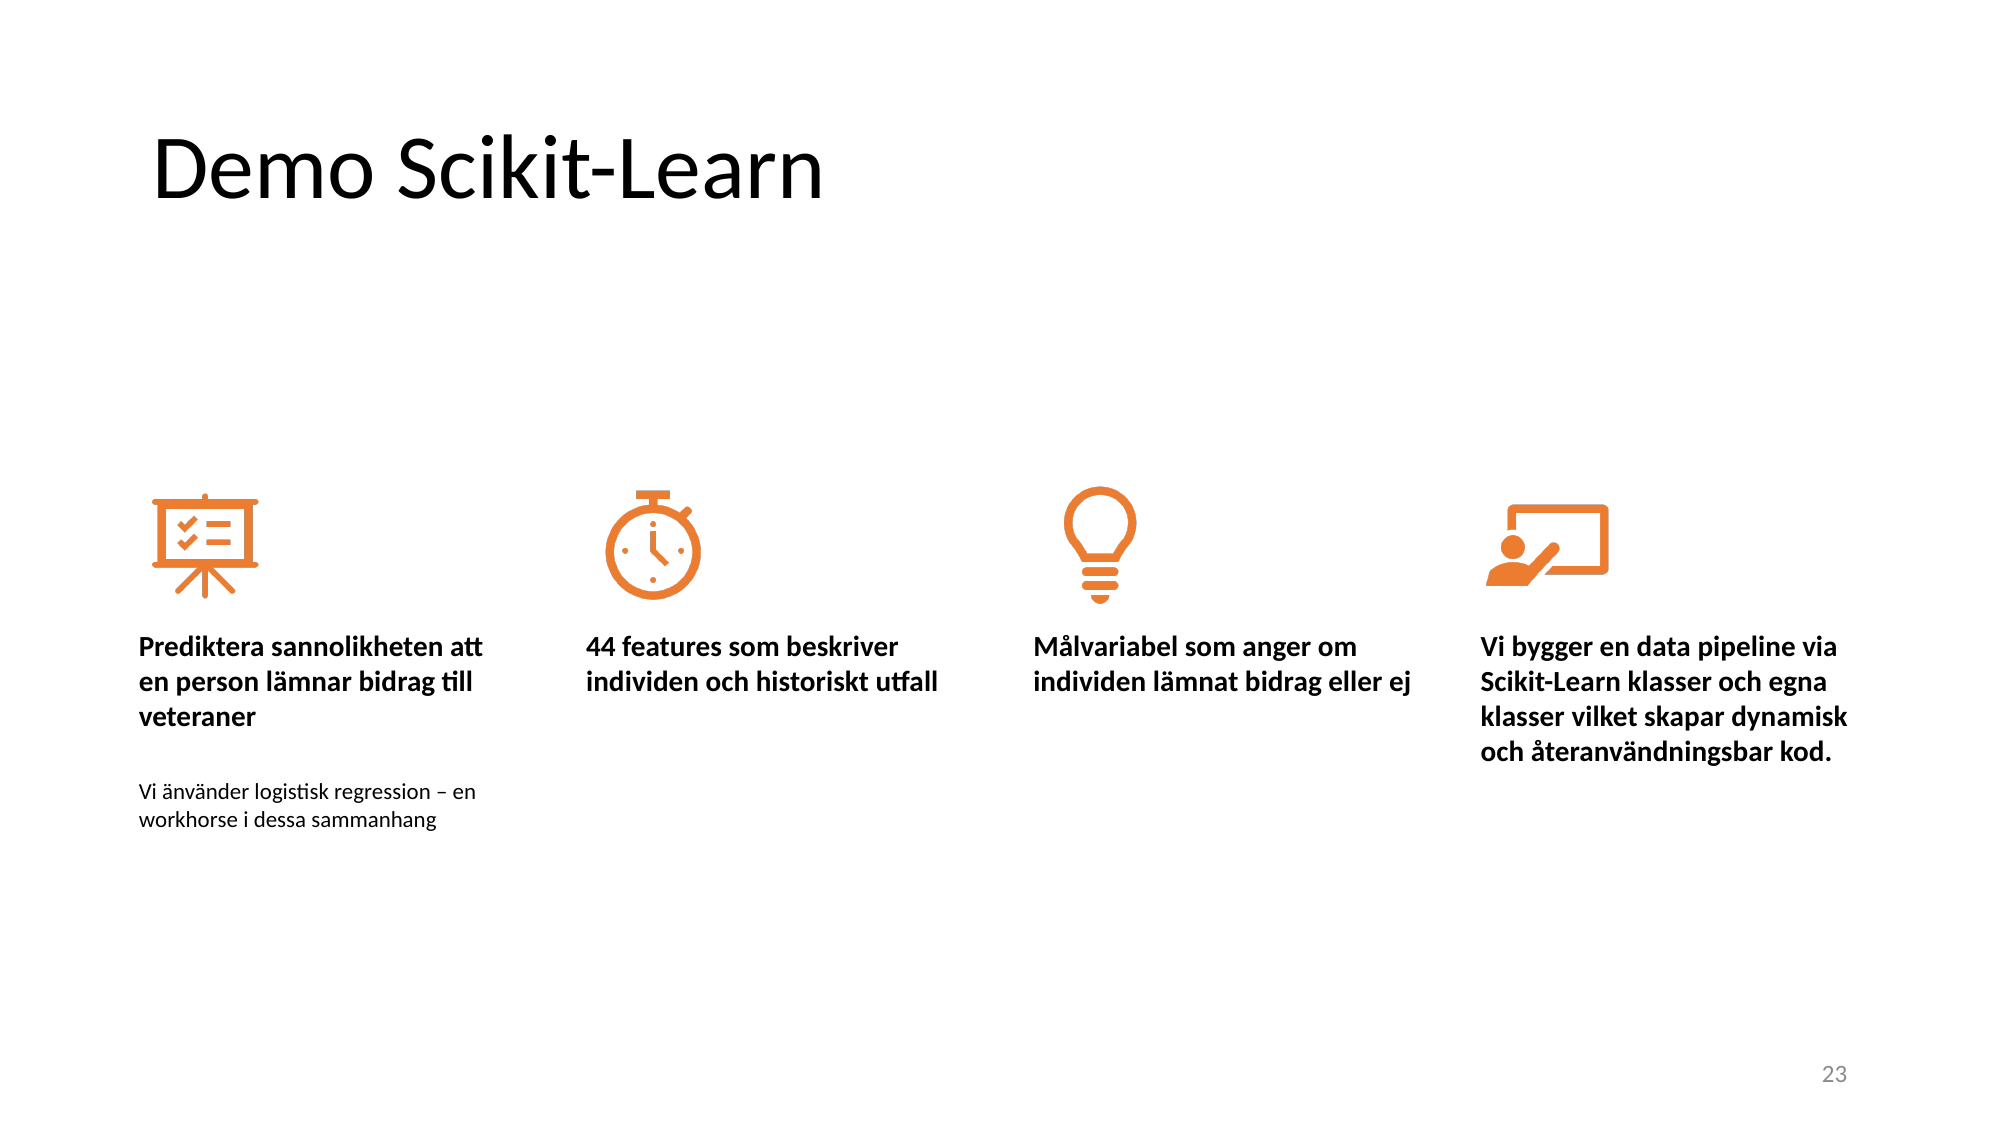

# Demo Scikit-Learn
Prediktera sannolikheten att en person lämnar bidrag till veteraner
Vi änvänder logistisk regression – en workhorse i dessa sammanhang
44 features som beskriver individen och historiskt utfall
Målvariabel som anger om individen lämnat bidrag eller ej
Vi bygger en data pipeline via Scikit-Learn klasser och egna klasser vilket skapar dynamisk och återanvändningsbar kod.
23